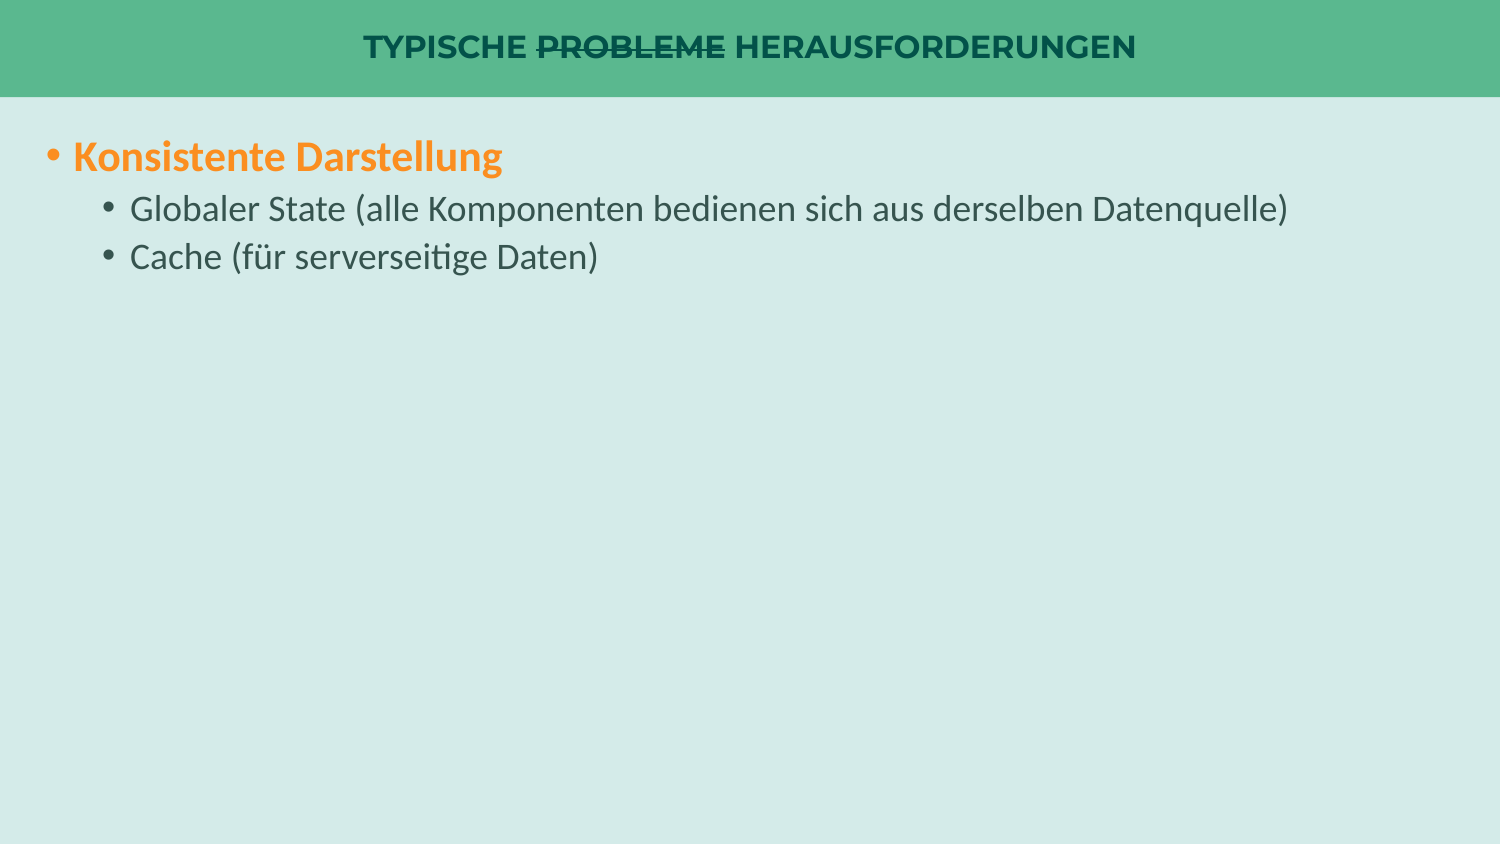

# Typische Probleme Herausforderungen
Konsistente Darstellung
Globaler State (alle Komponenten bedienen sich aus derselben Datenquelle)
Cache (für serverseitige Daten)